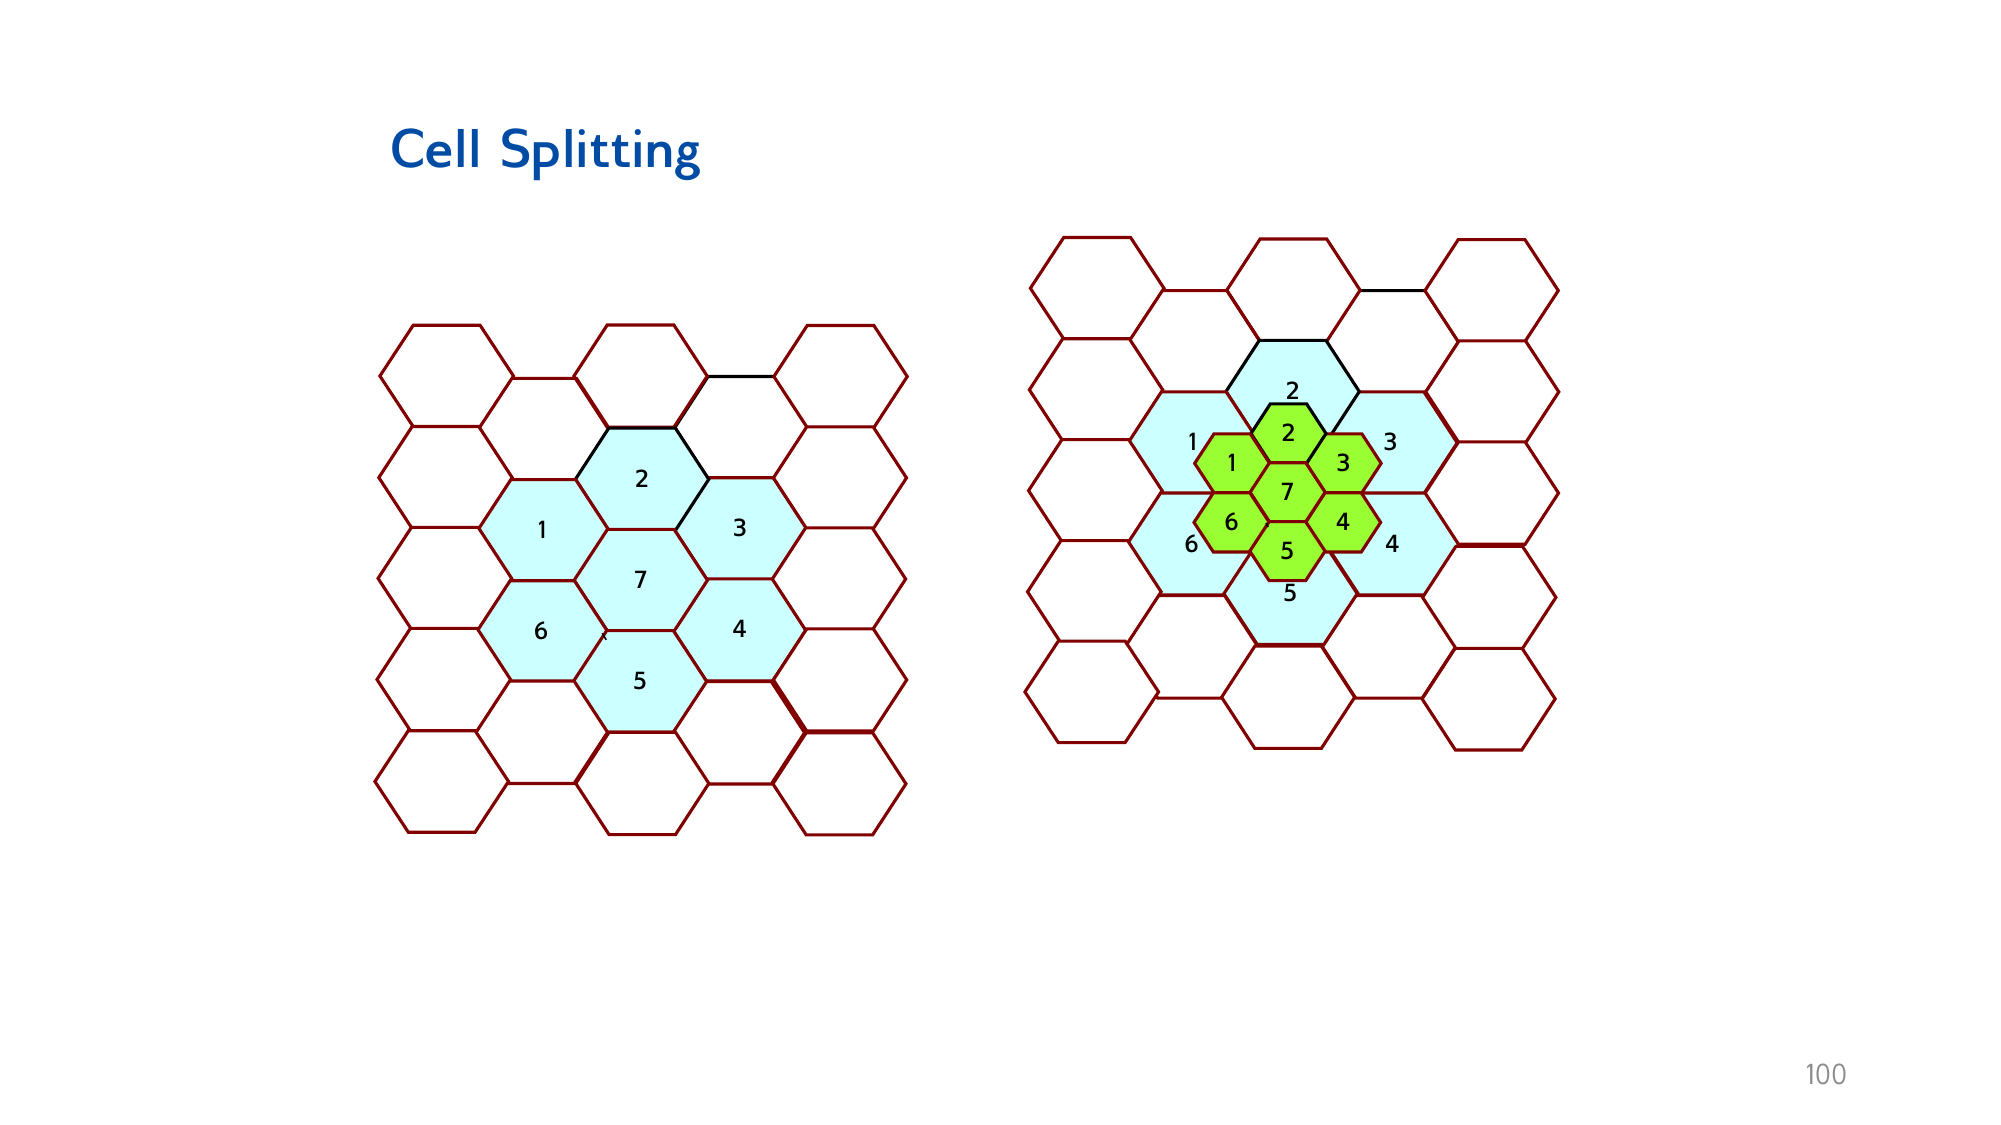

# Cell Splitting

2

1
3
2
1
3
7
6
4
5

7

6
4

5

2
3
1

7
4
6

5

100